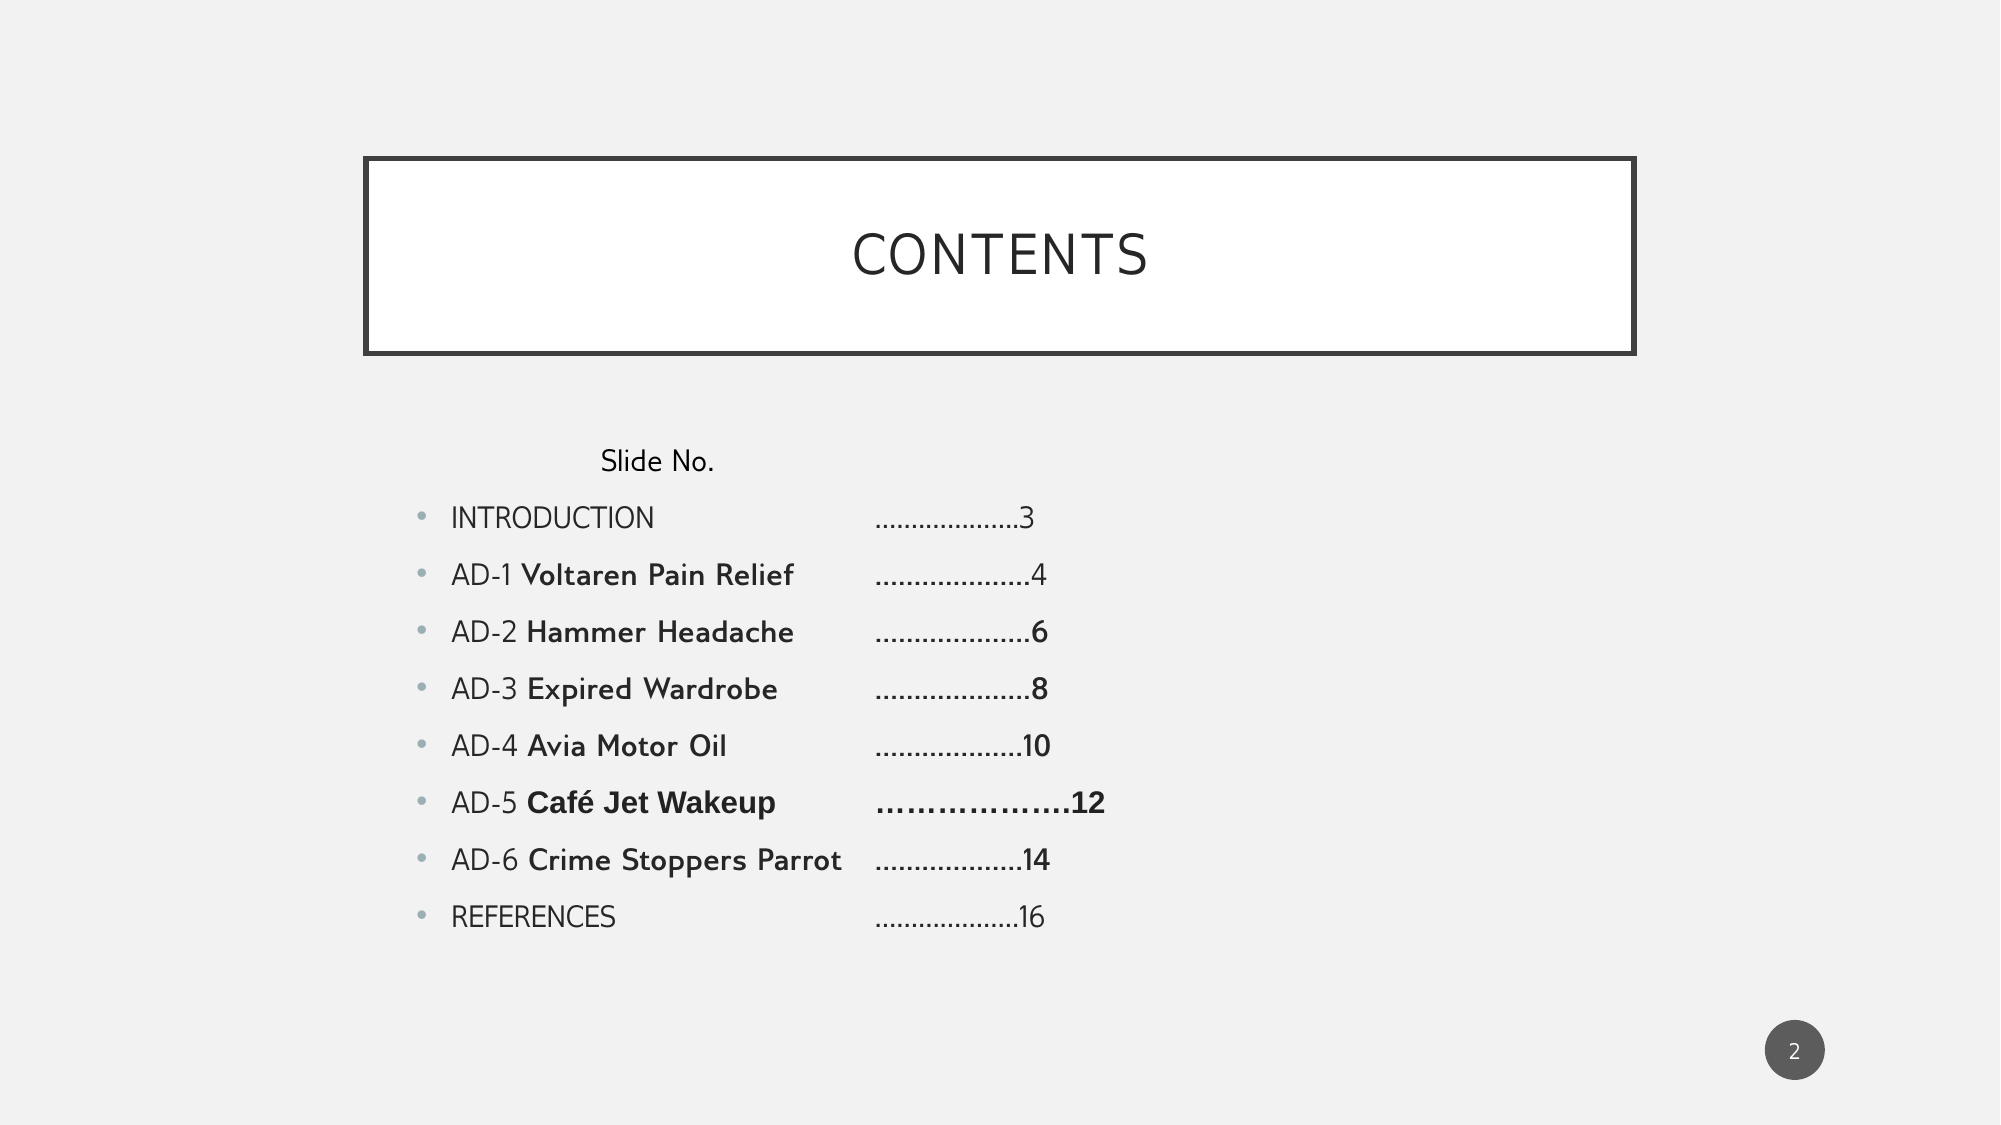

# Contents
			Slide No.
INTRODUCTION			.……………….3
AD-1 Voltaren Pain Relief 		.……………….4
AD-2 Hammer Headache		………………..6
AD-3 Expired Wardrobe			………………..8
AD-4 Avia Motor Oil			……………….10
AD-5 Café Jet Wakeup			……………….12
AD-6 Crime Stoppers Parrot		……………….14
REFERENCES				………………..16

2